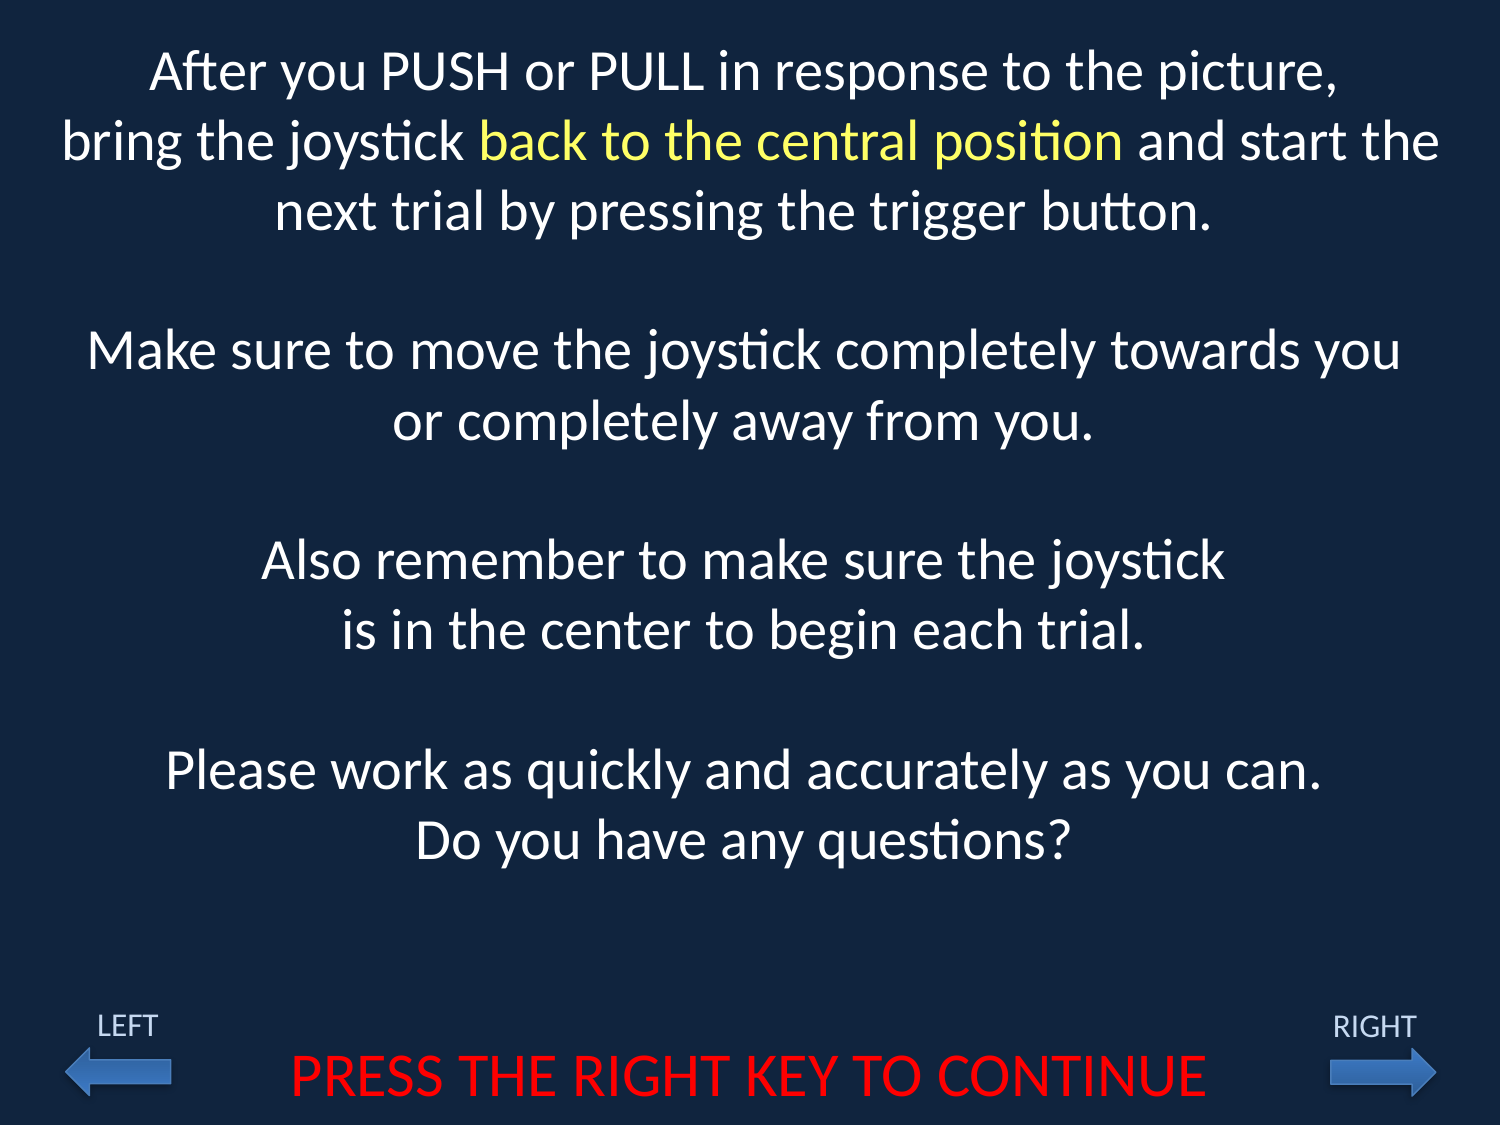

After you PUSH or PULL in response to the picture,
bring the joystick back to the central position and start the next trial by pressing the trigger button.

Make sure to move the joystick completely towards you
or completely away from you.

Also remember to make sure the joystick
is in the center to begin each trial.

Please work as quickly and accurately as you can.
Do you have any questions?
LEFT
RIGHT
PRESS THE RIGHT KEY TO CONTINUE